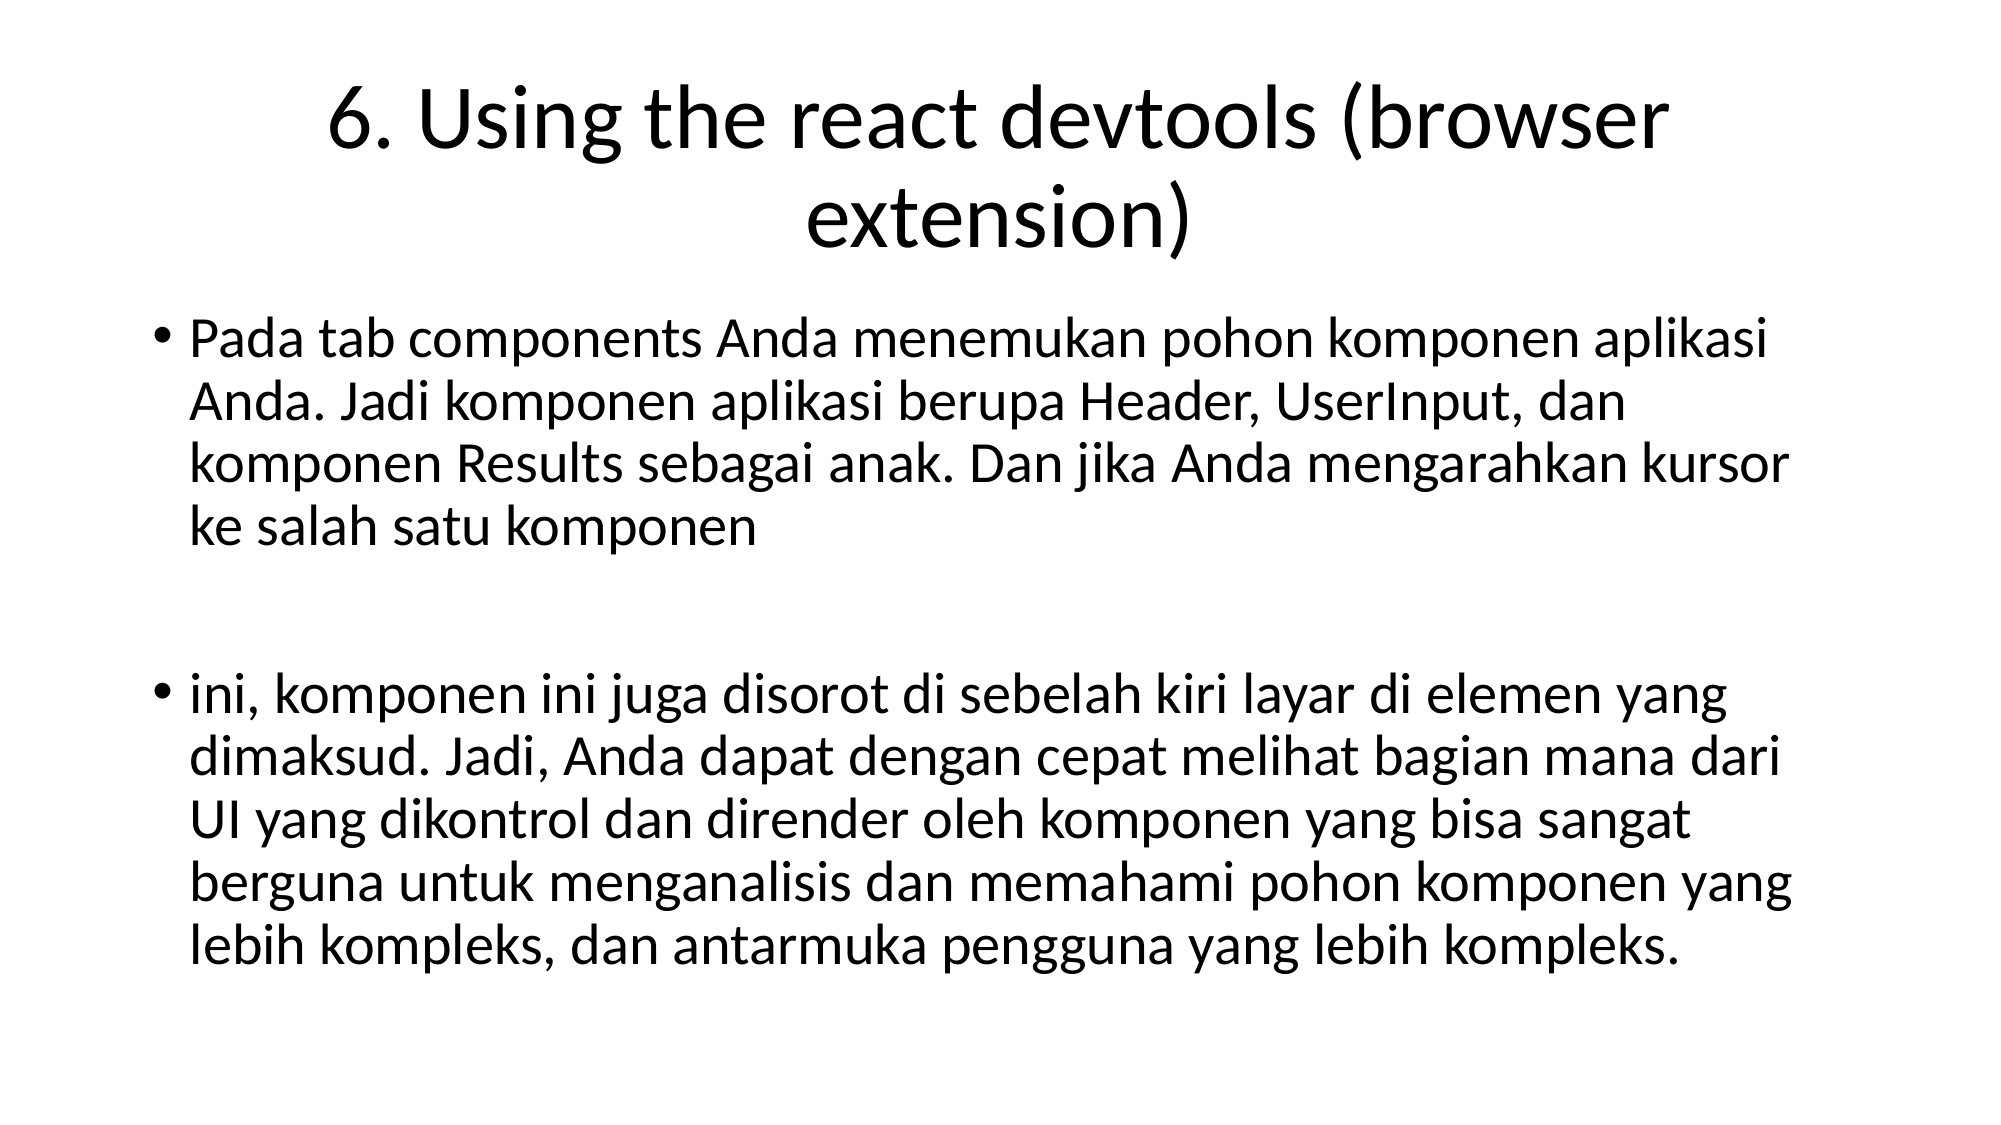

# 6. Using the react devtools (browser extension)
Pada tab components Anda menemukan pohon komponen aplikasi Anda. Jadi komponen aplikasi berupa Header, UserInput, dan komponen Results sebagai anak. Dan jika Anda mengarahkan kursor ke salah satu komponen

ini, komponen ini juga disorot di sebelah kiri layar di elemen yang dimaksud. Jadi, Anda dapat dengan cepat melihat bagian mana dari UI yang dikontrol dan dirender oleh komponen yang bisa sangat berguna untuk menganalisis dan memahami pohon komponen yang lebih kompleks, dan antarmuka pengguna yang lebih kompleks.